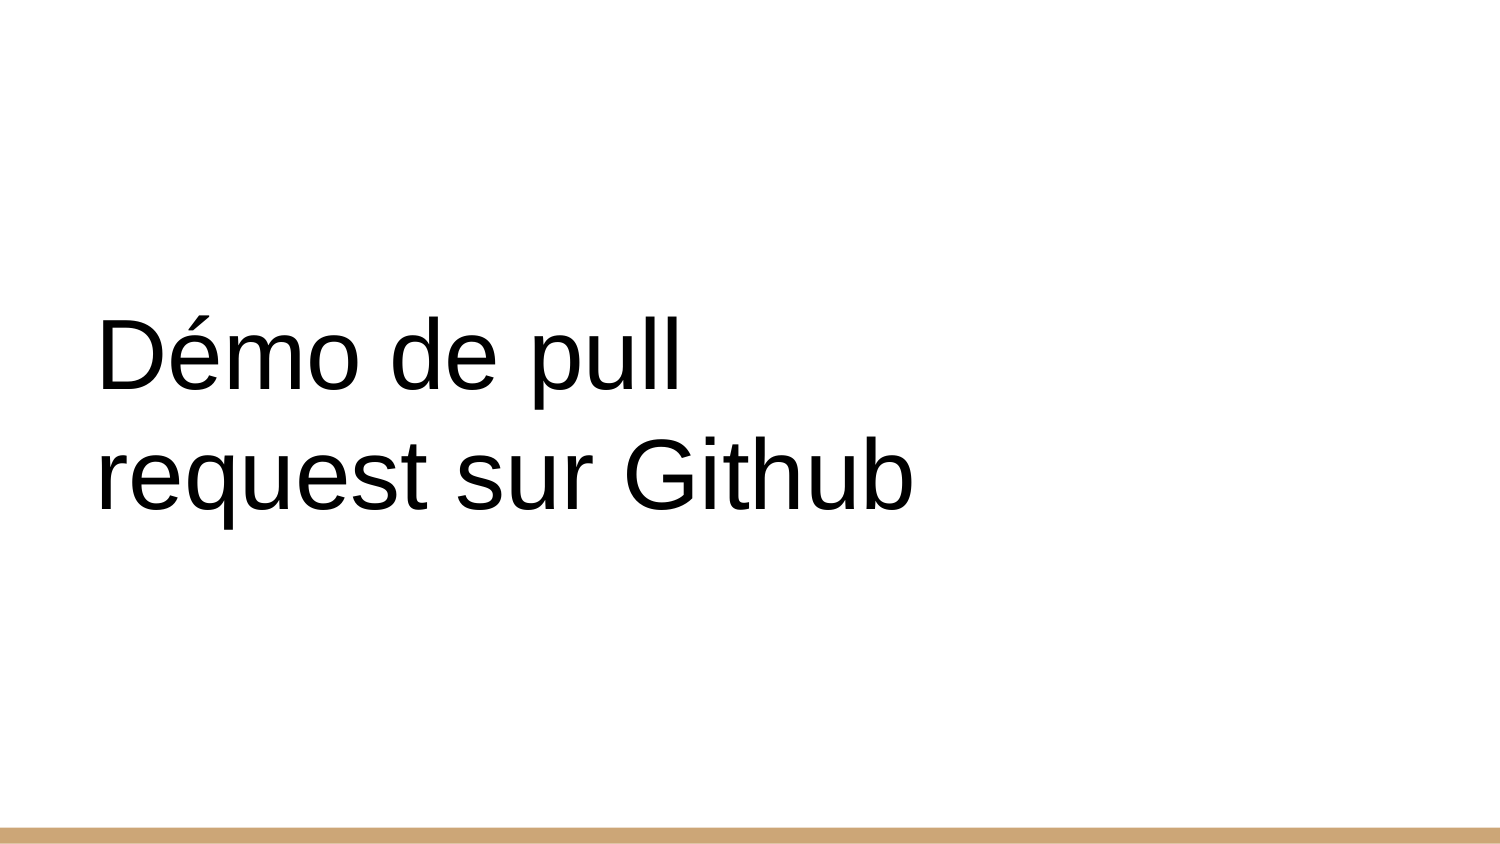

# Démo de pull request sur Github